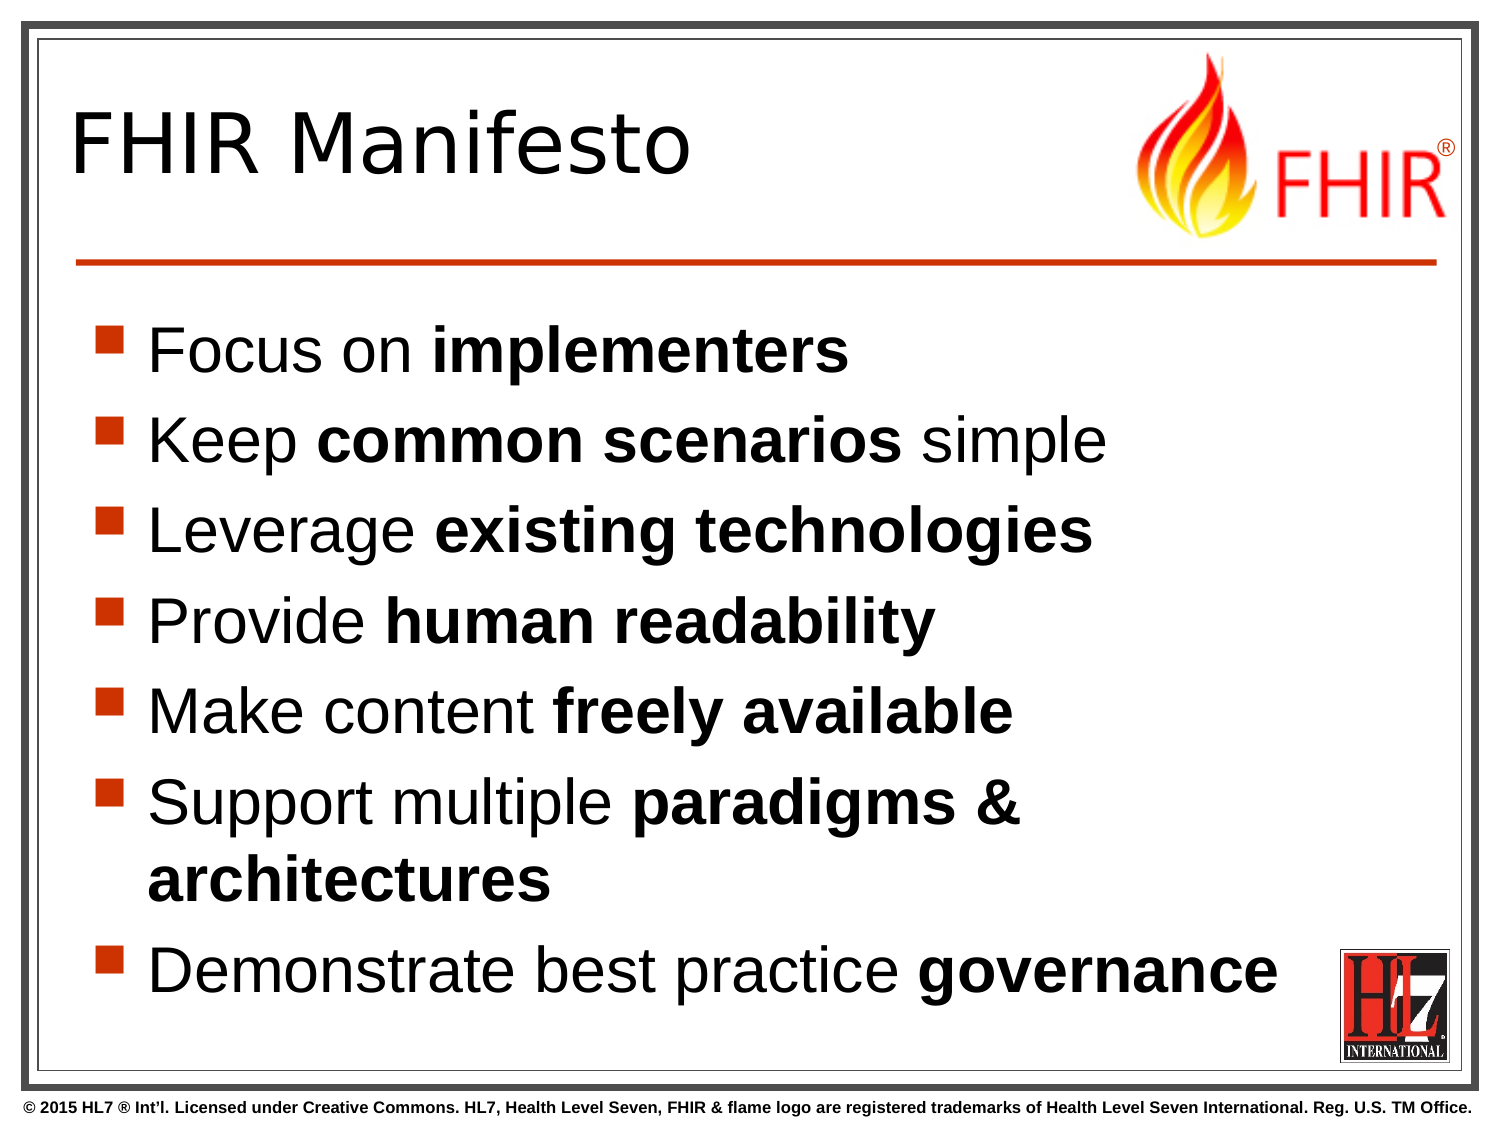

# FHIR Manifesto
Focus on implementers
Keep common scenarios simple
Leverage existing technologies
Provide human readability
Make content freely available
Support multiple paradigms & architectures
Demonstrate best practice governance